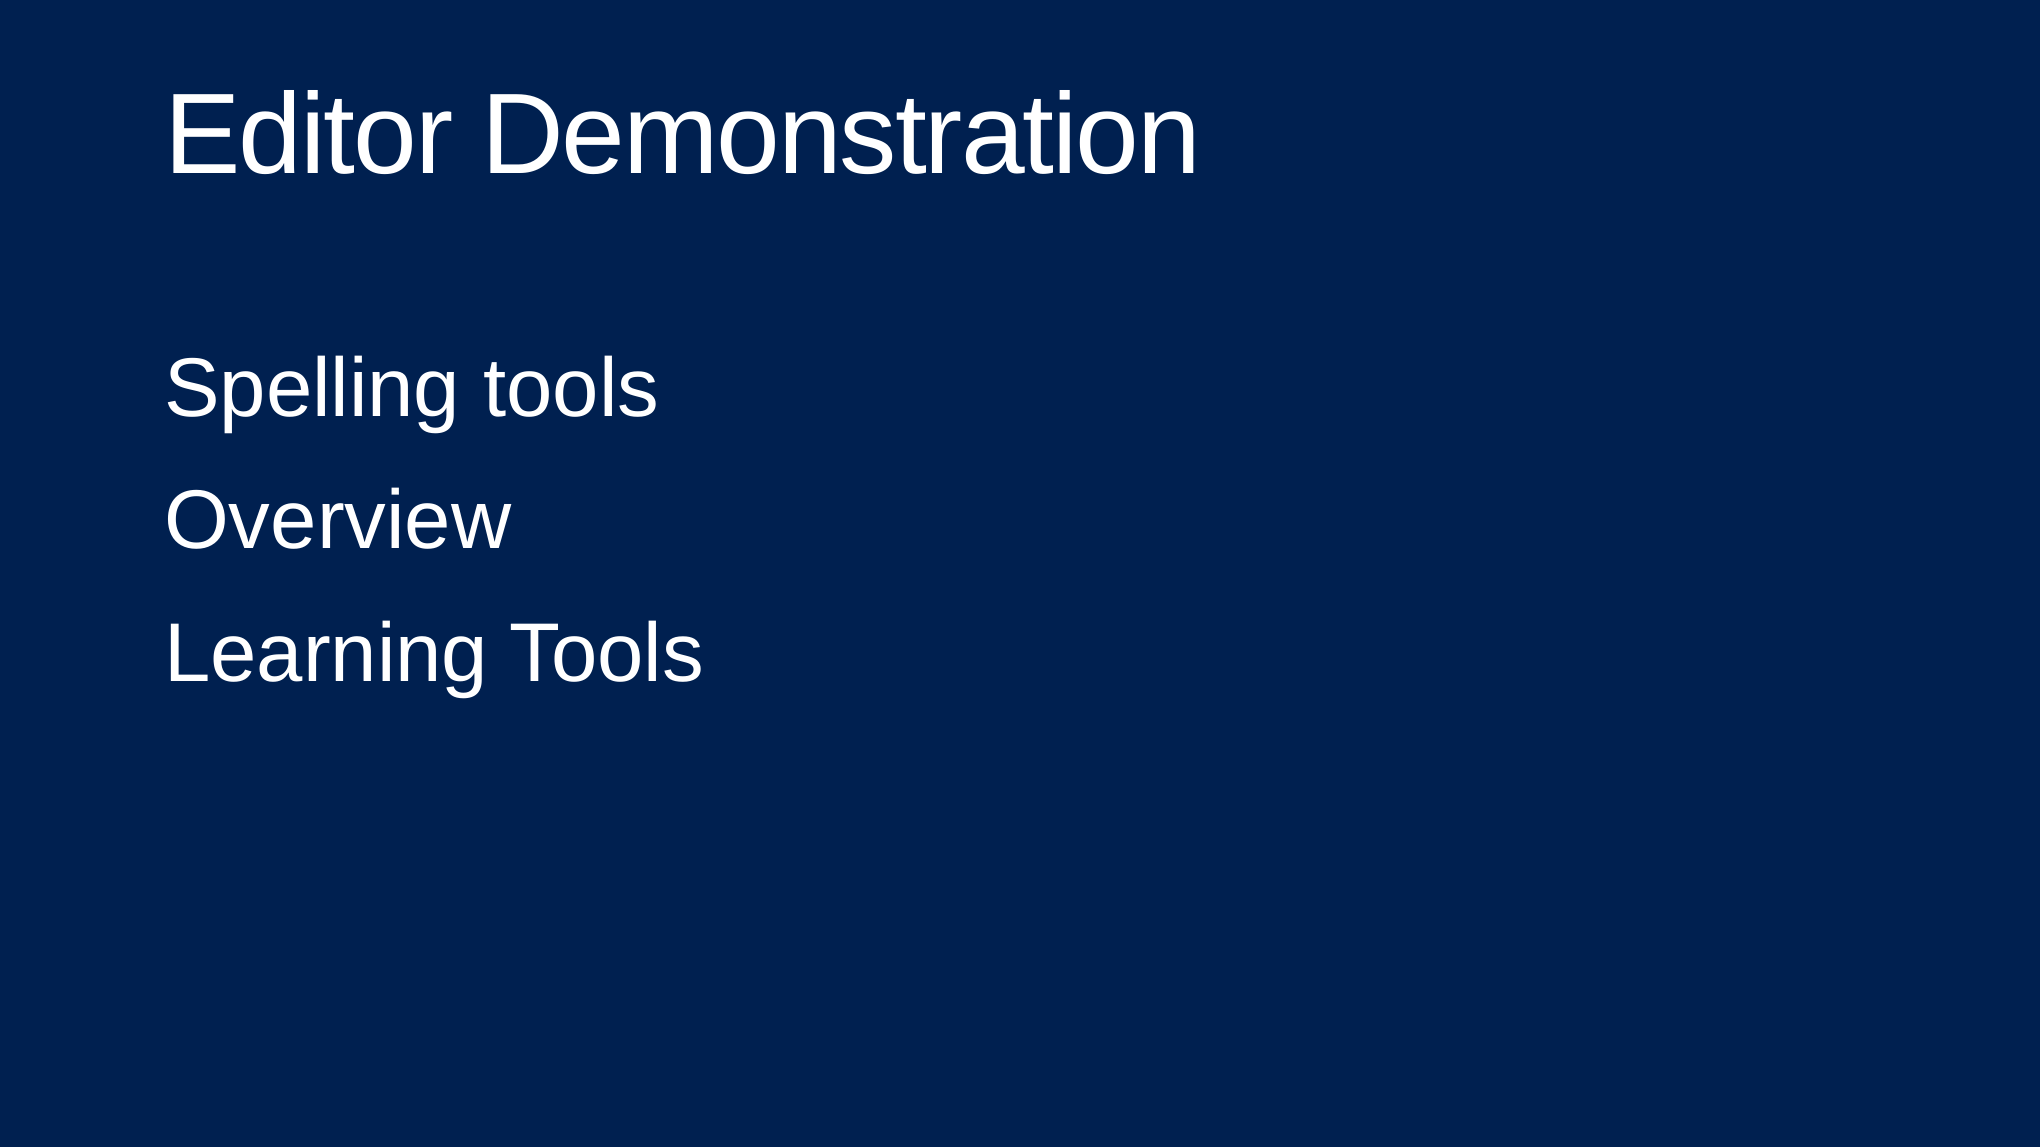

# Editor Demonstration
Spelling tools
Overview
Learning Tools